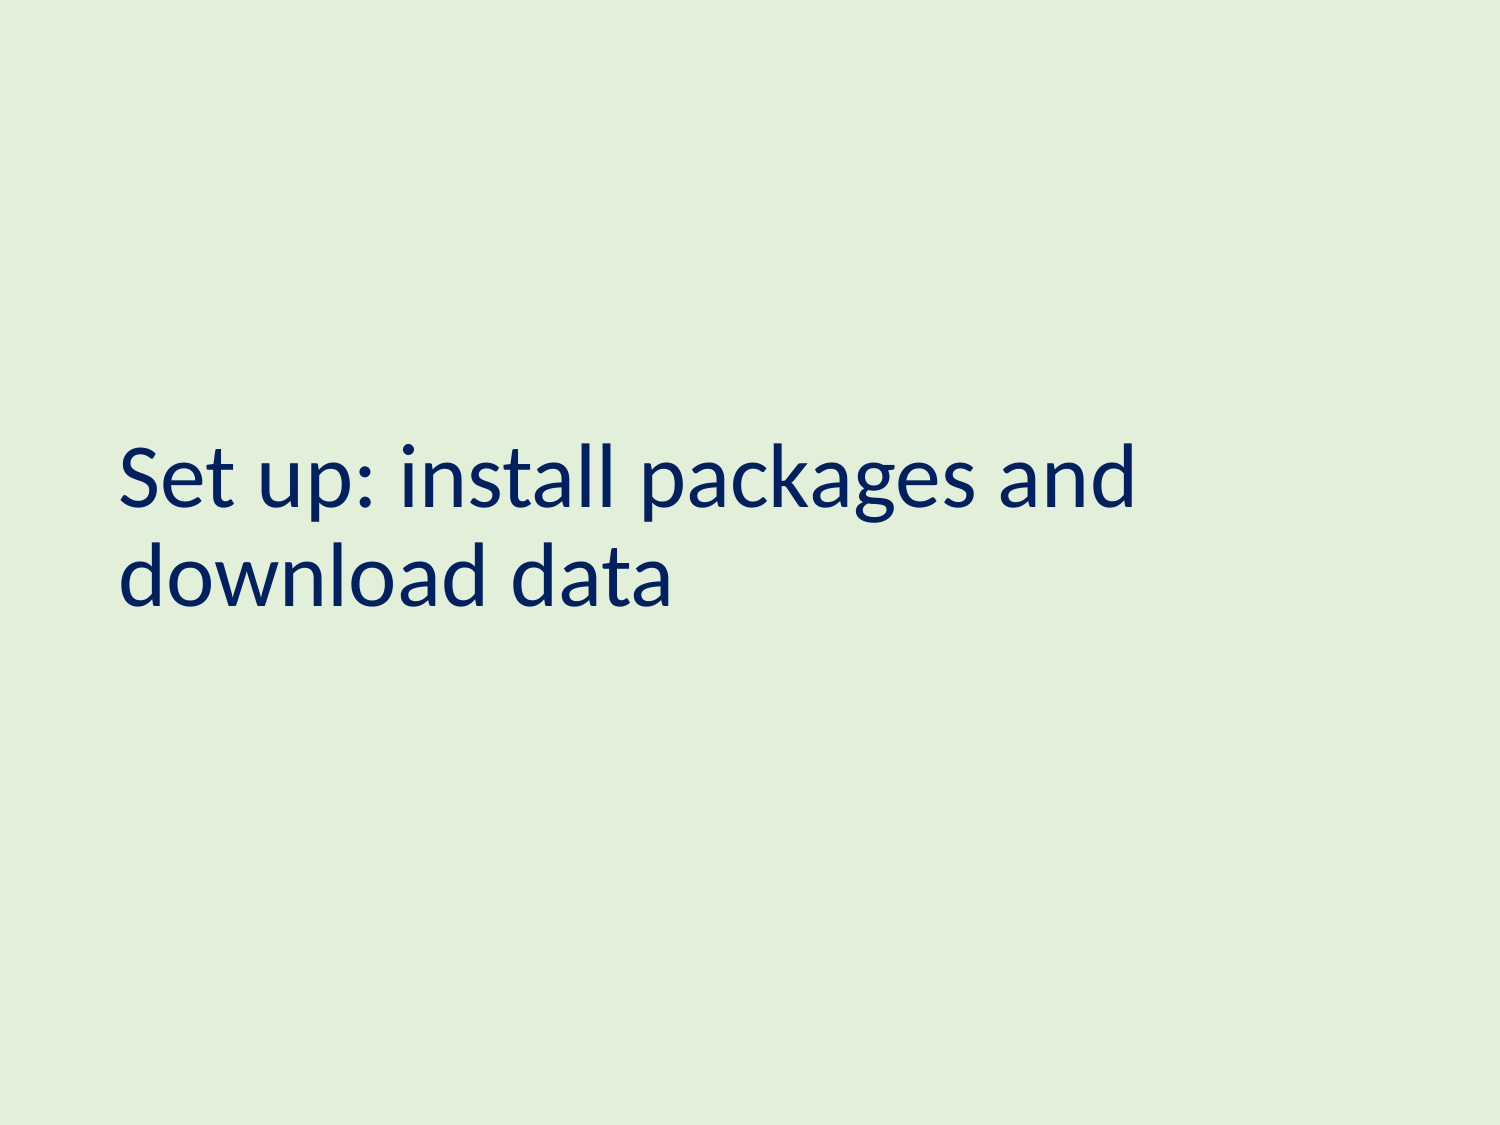

# Set up: install packages and download data